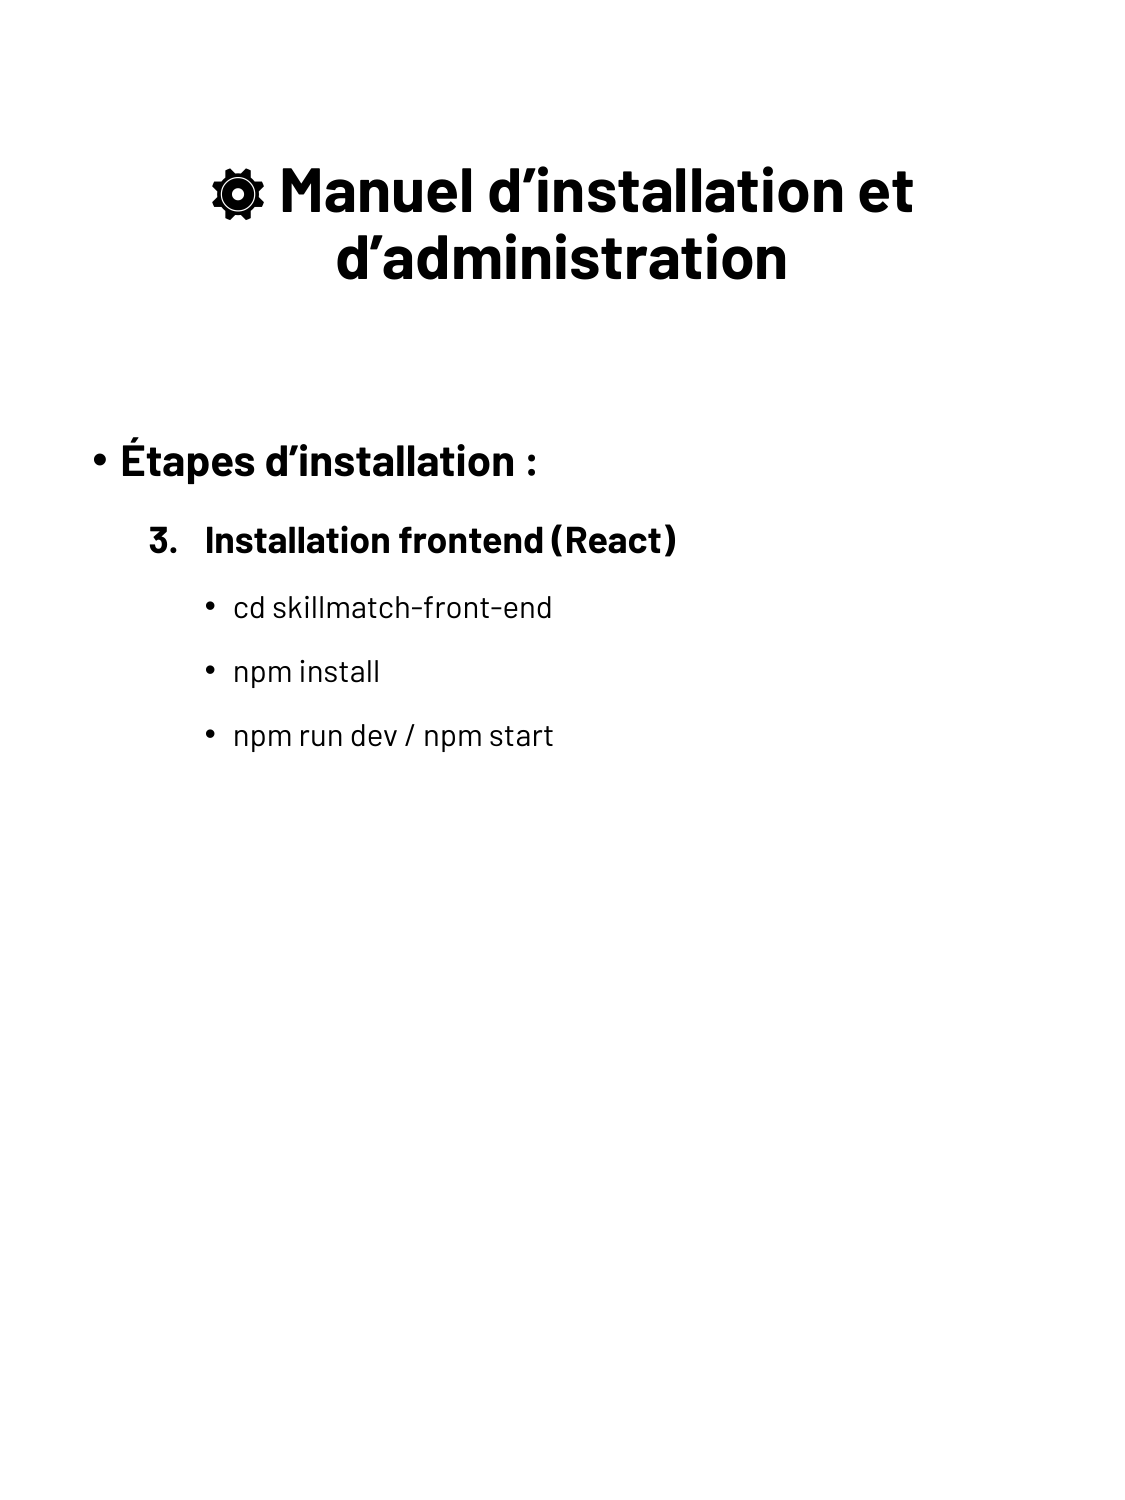

# ⚙️ Manuel d’installation et d’administration
Étapes d’installation :
Installation frontend (React)
cd skillmatch-front-end
npm install
npm run dev / npm start